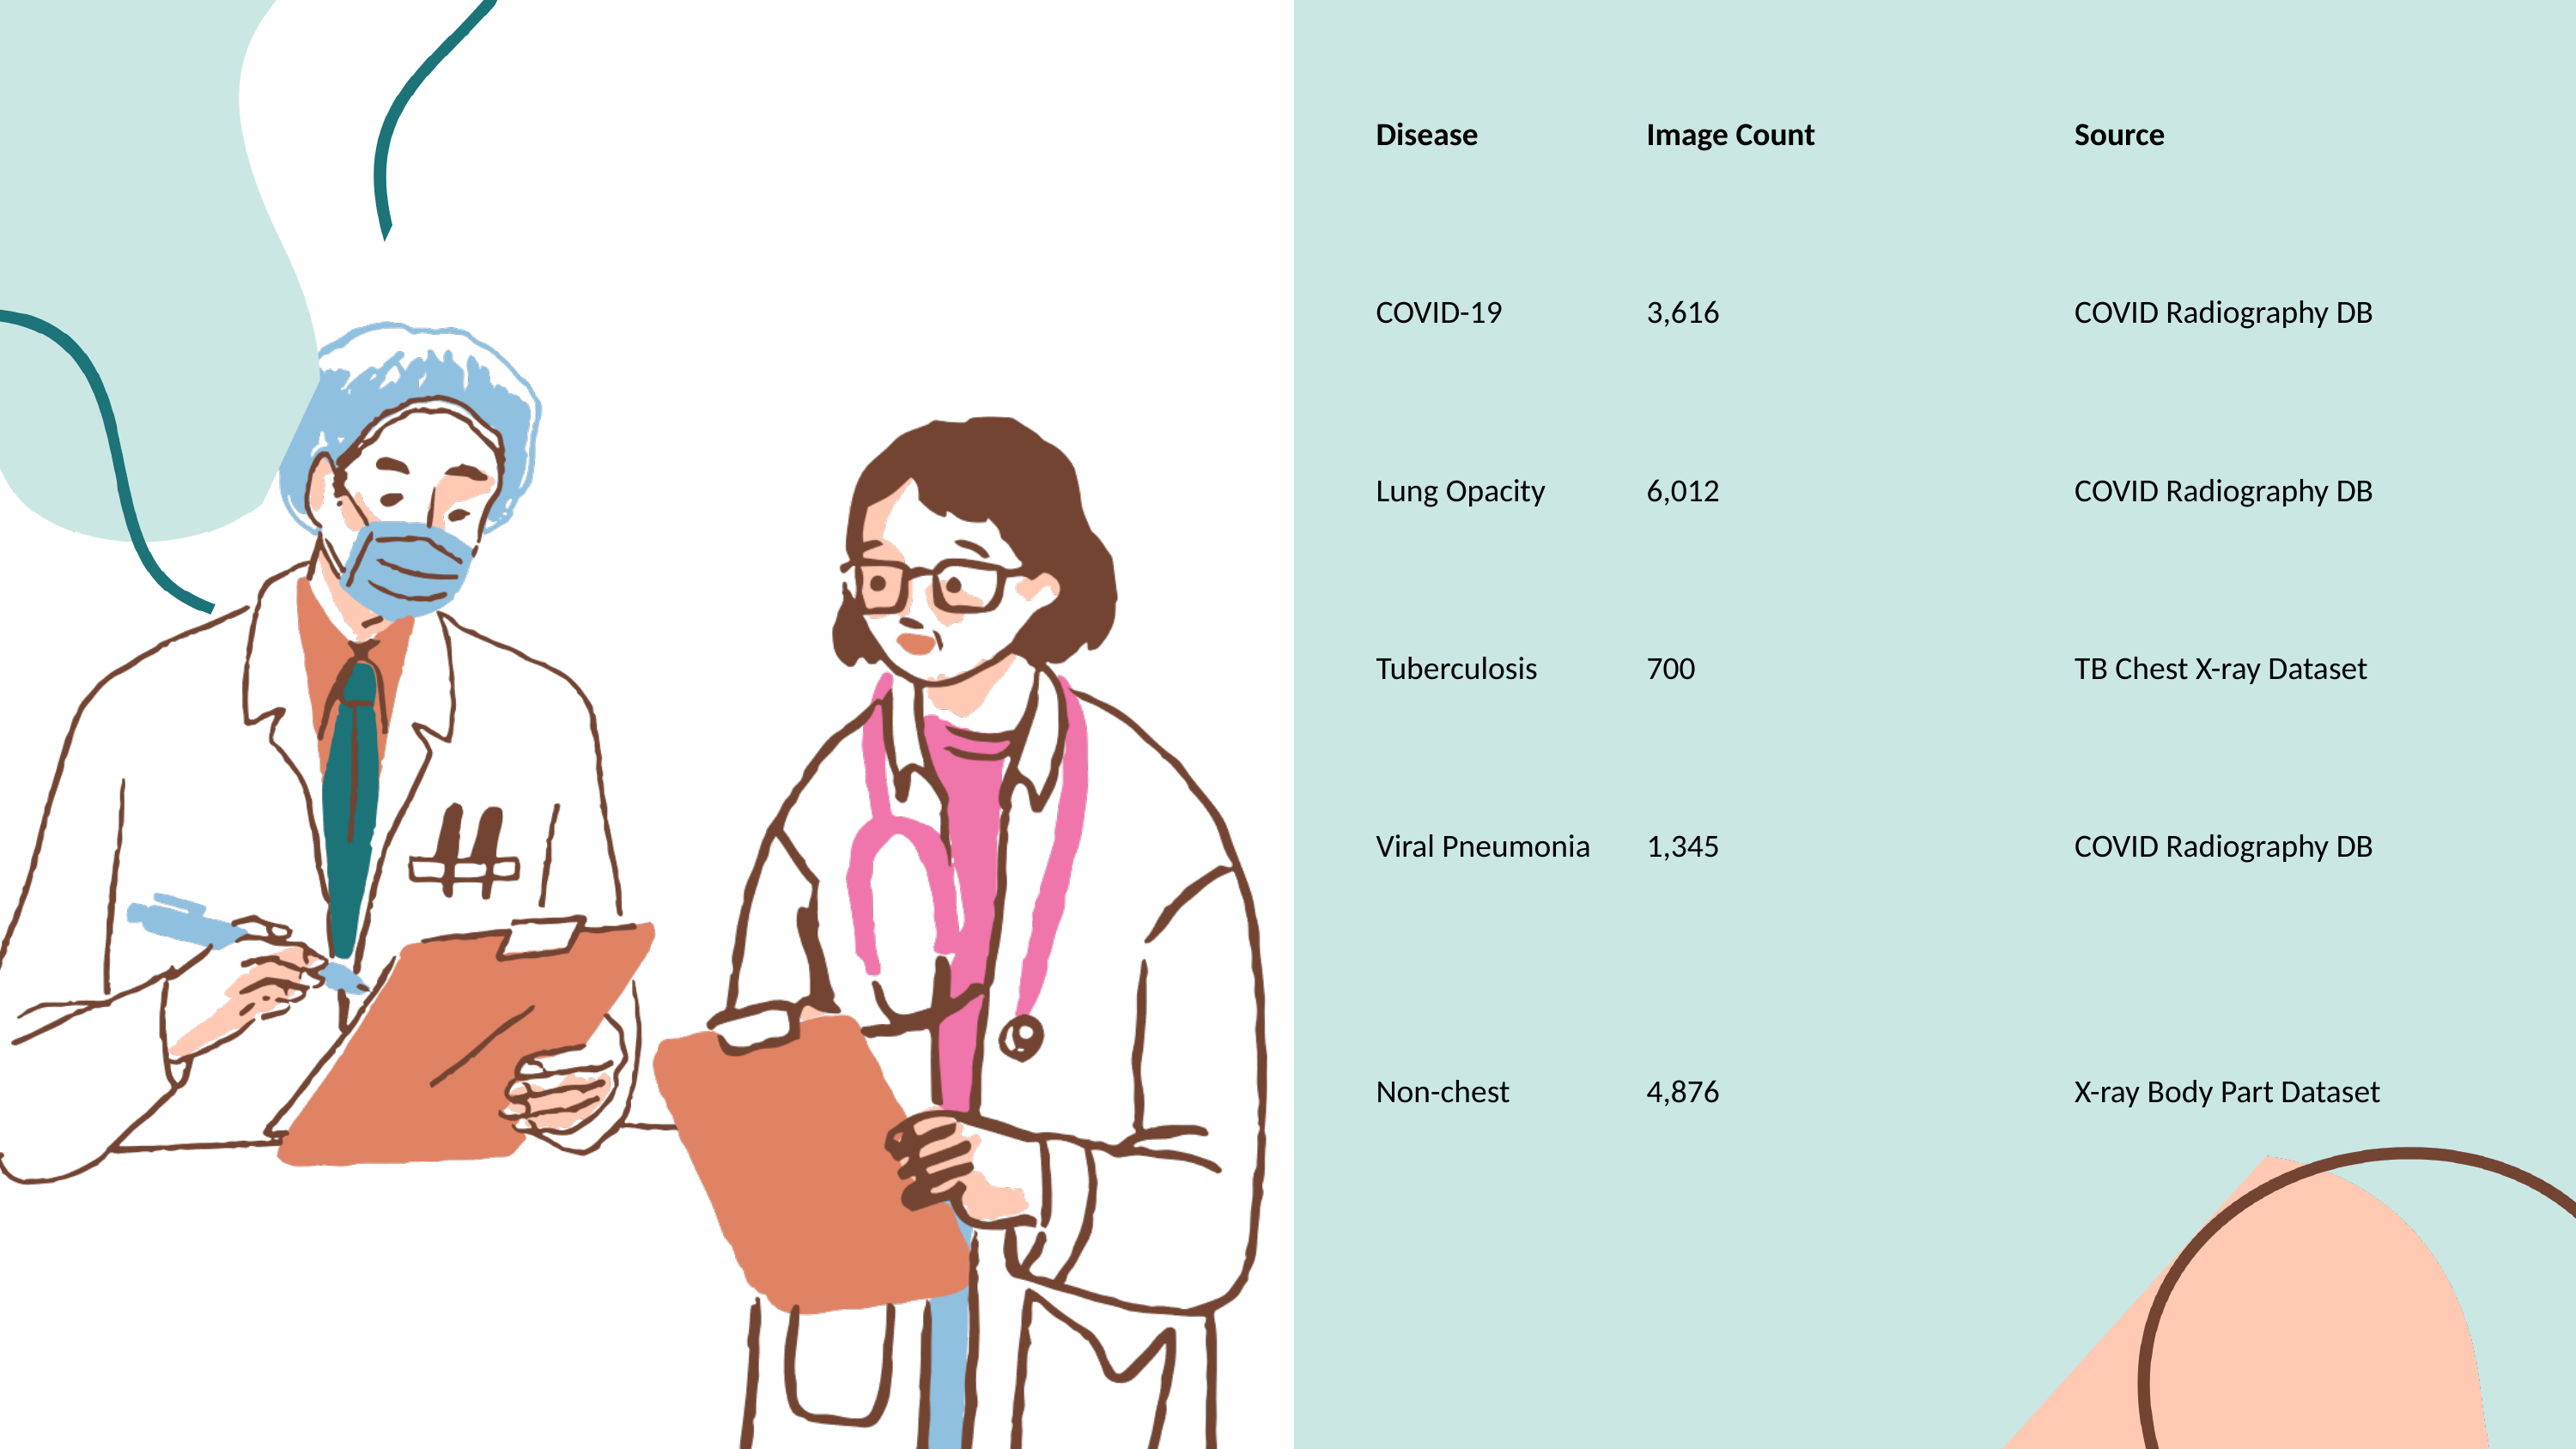

| Disease | Image Count | Source |
| --- | --- | --- |
| COVID-19 | 3,616 | COVID Radiography DB |
| Lung Opacity | 6,012 | COVID Radiography DB |
| Tuberculosis | 700 | TB Chest X-ray Dataset |
| Viral Pneumonia | 1,345 | COVID Radiography DB |
| Non-chest | 4,876 | X-ray Body Part Dataset |